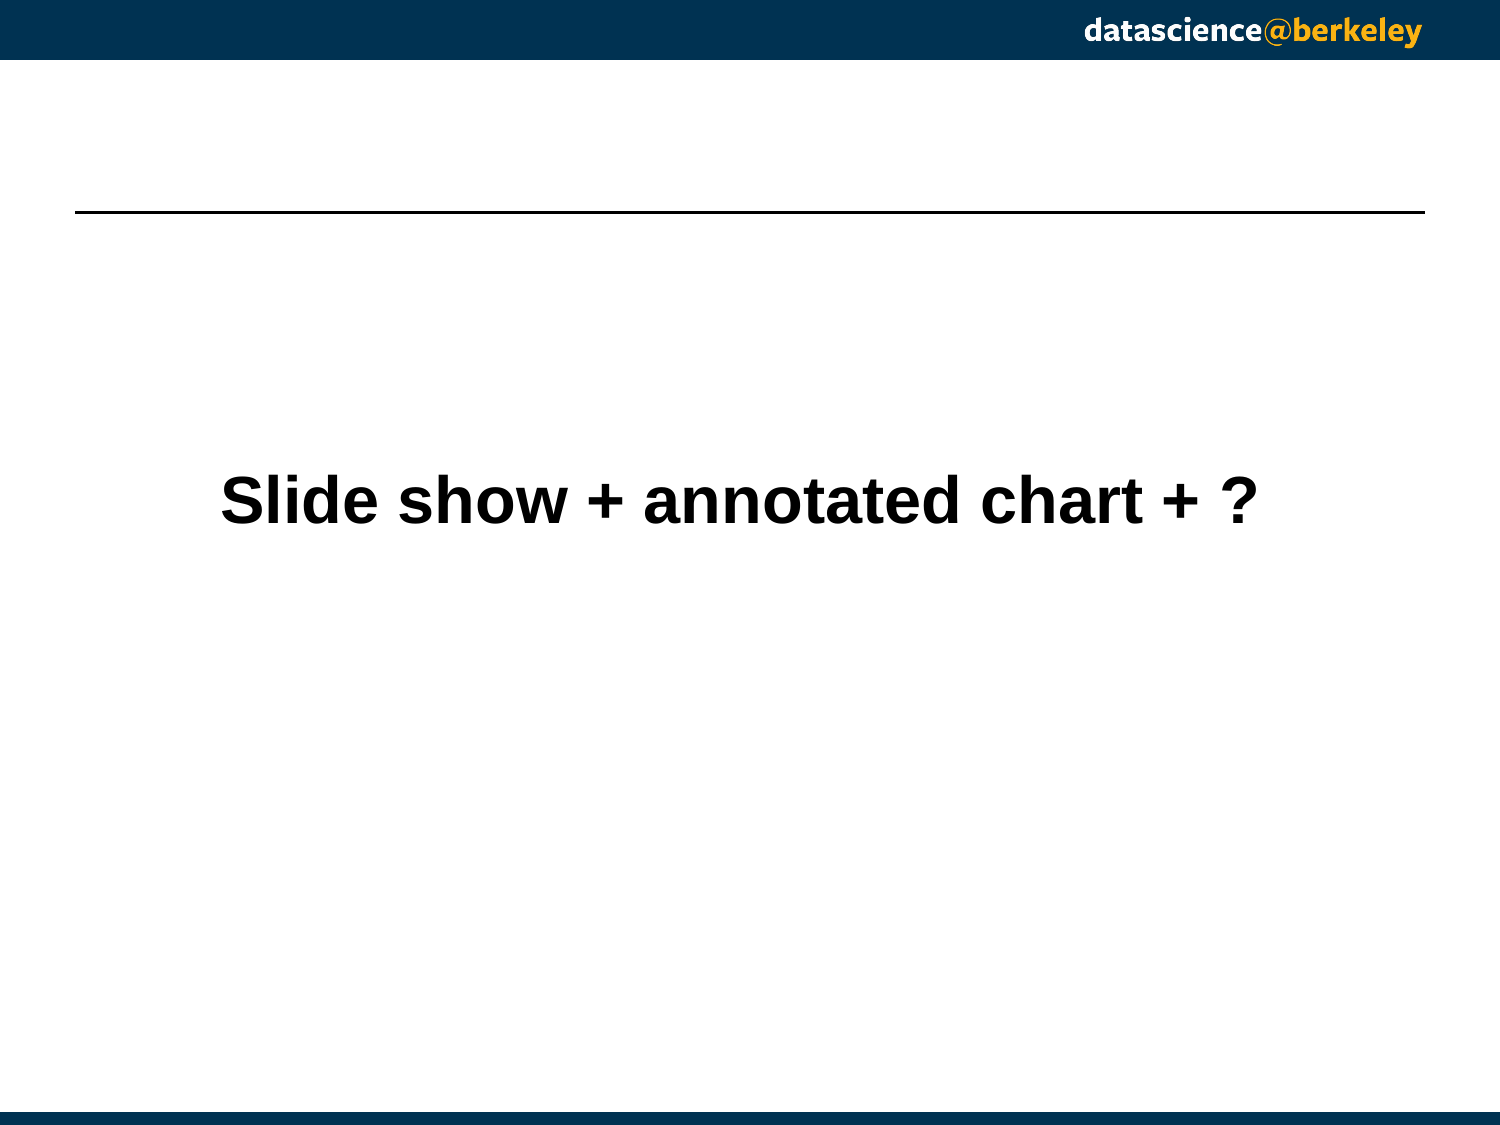

#

Slide show + annotated chart + ?